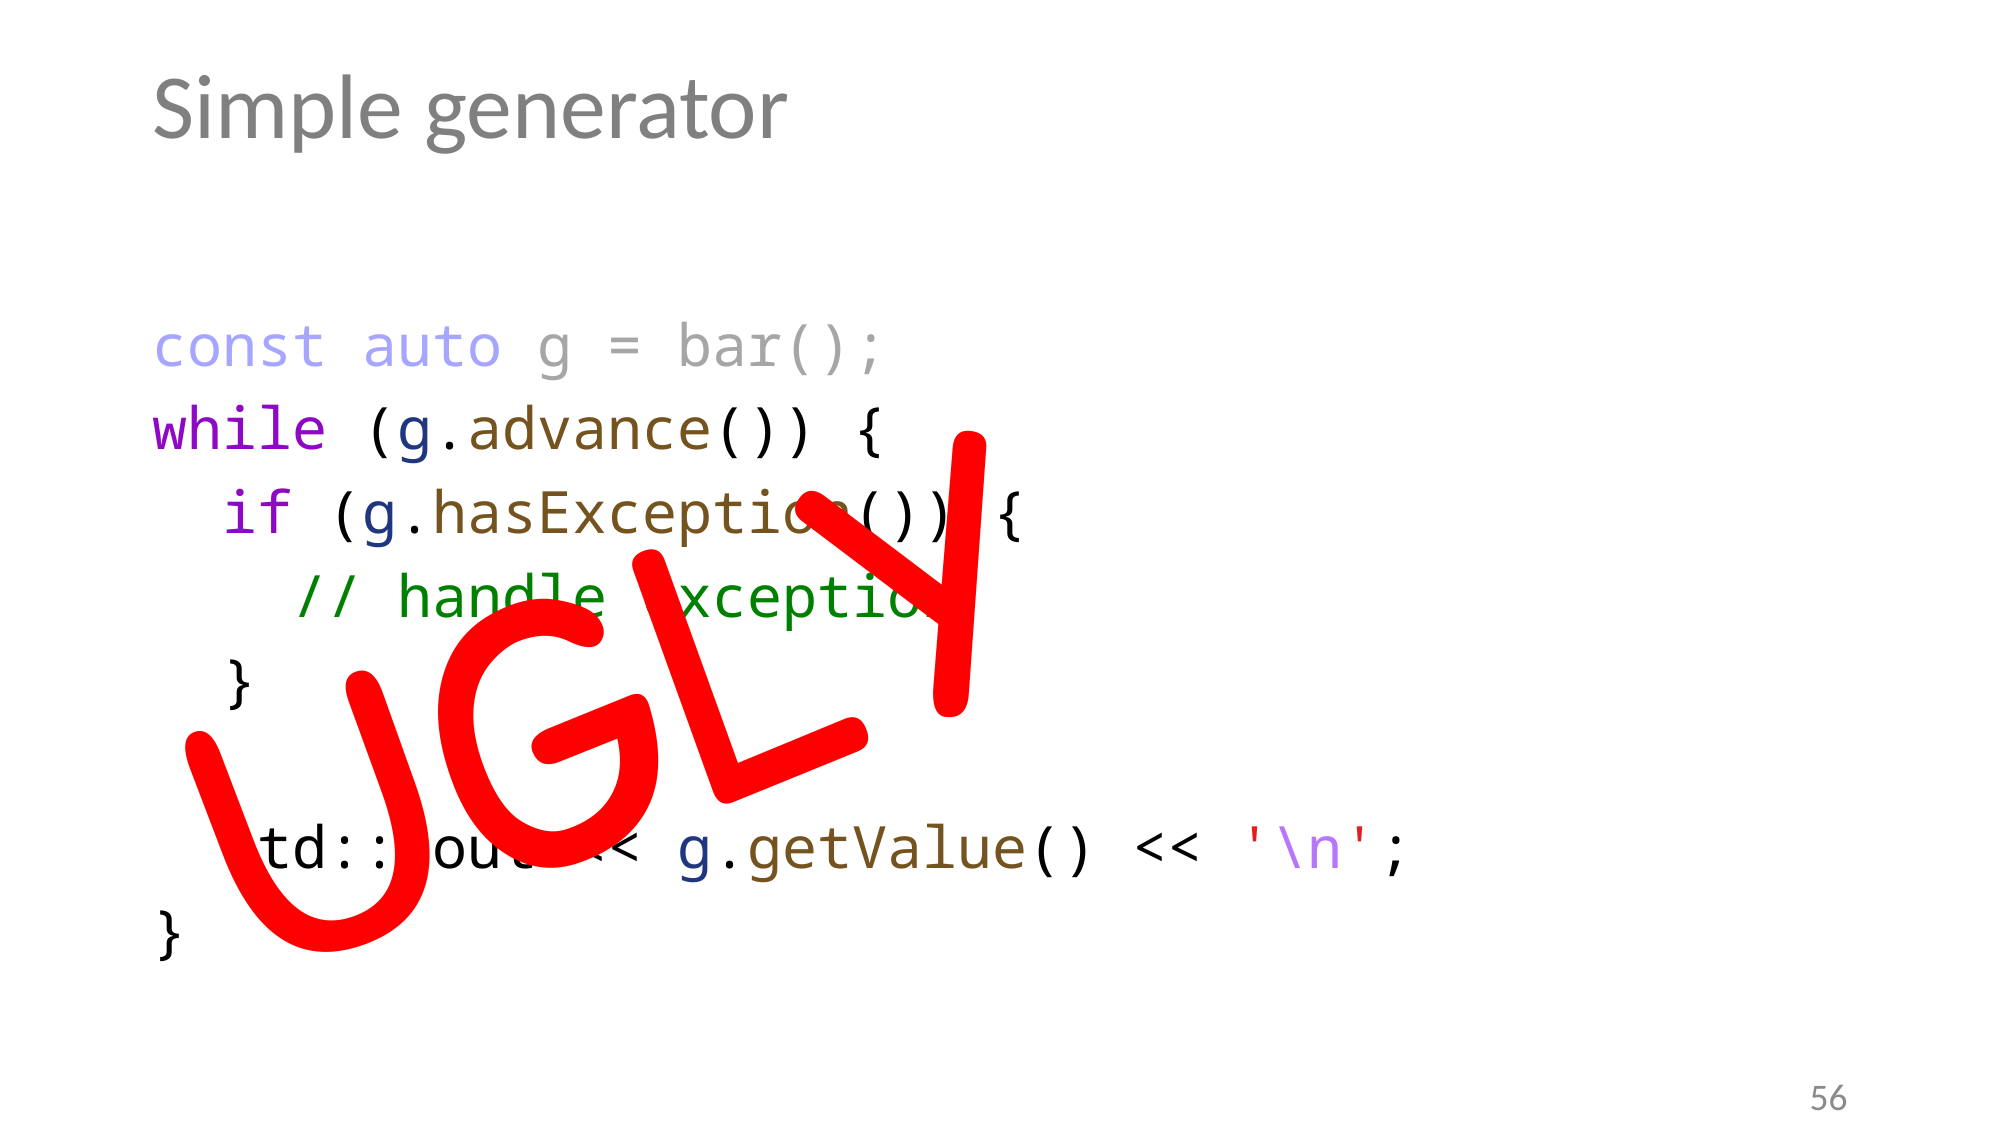

# Simple generator

const auto g = bar();
while (g.advance()) {
  if (g.hasException()) {
    // handle exception
  }

  std::cout << g.getValue() << '\n';
}
UGLY
56